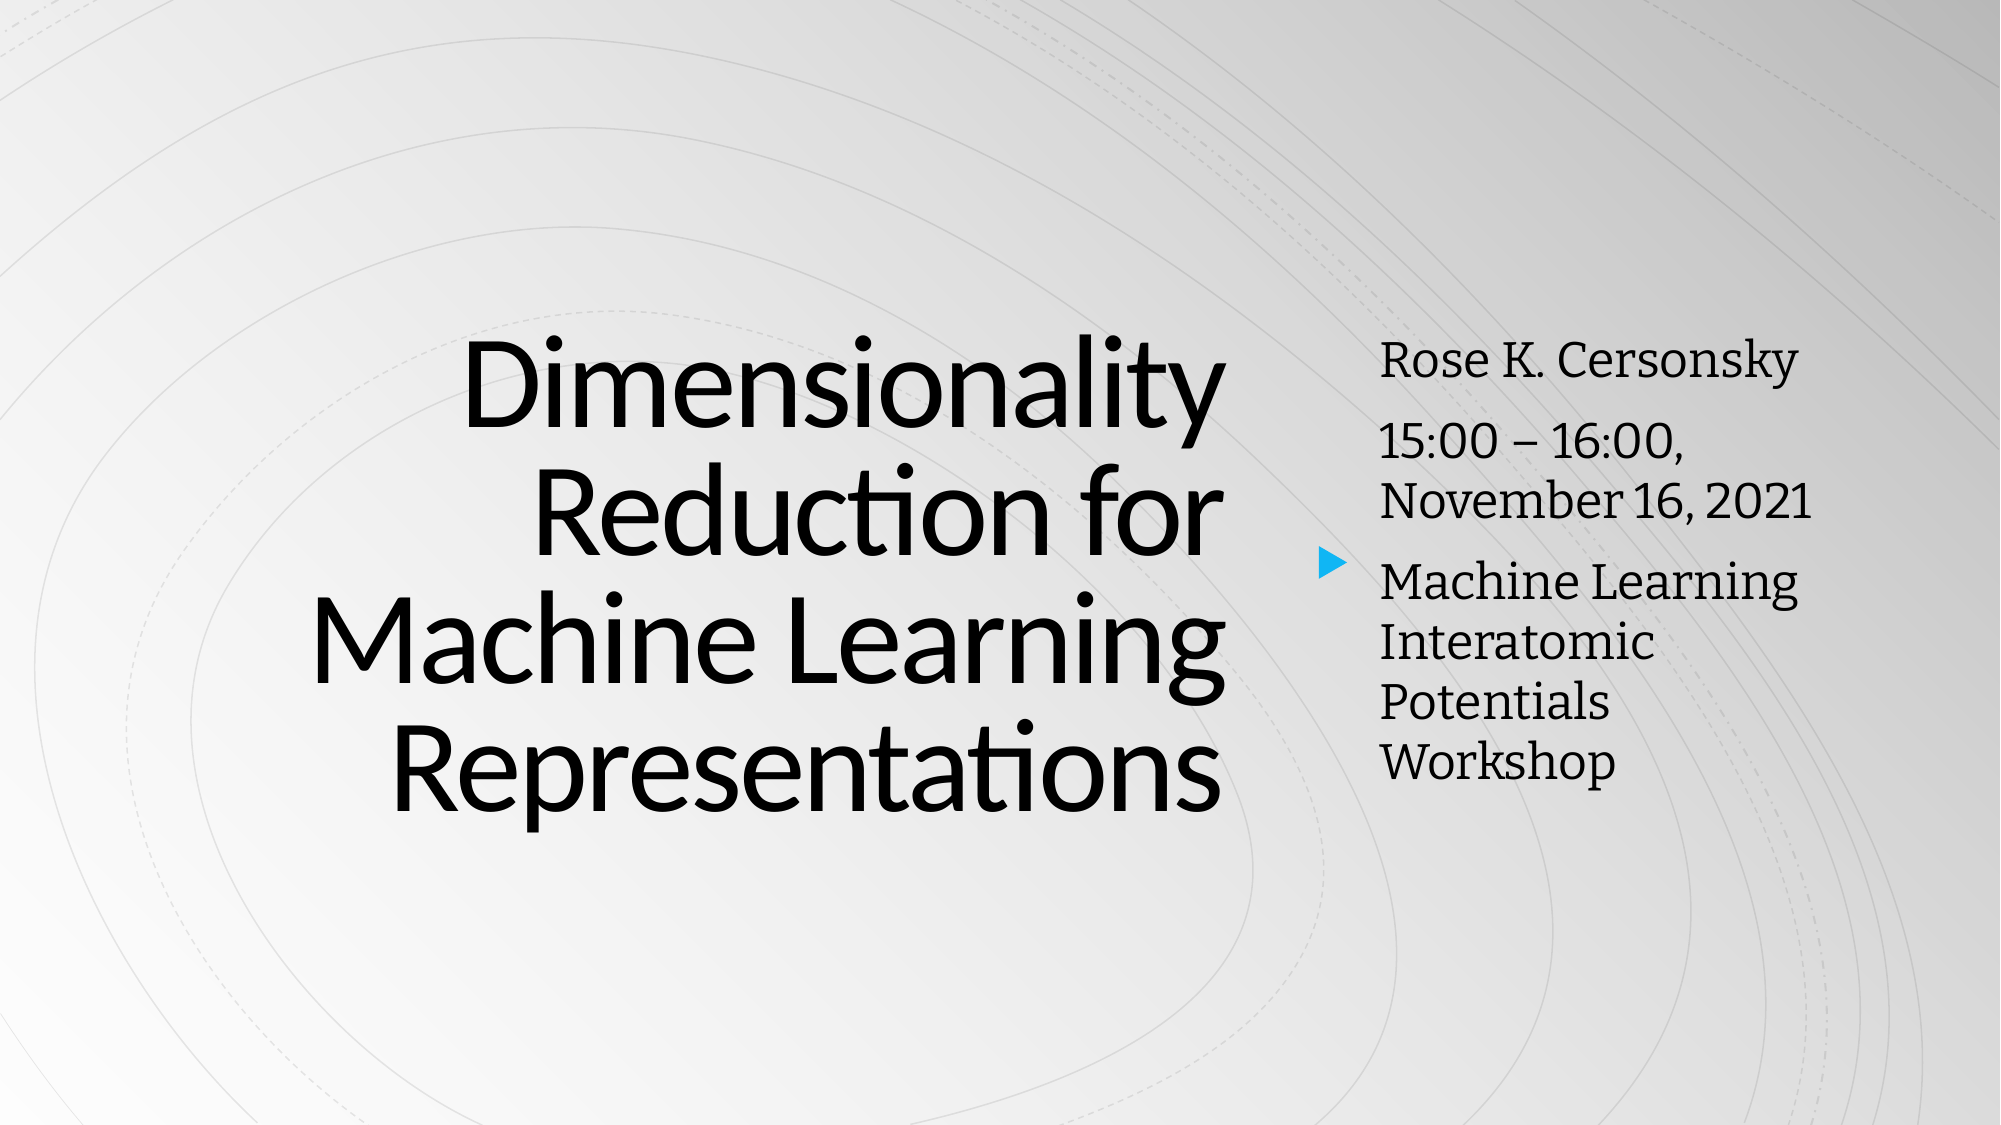

# Dimensionality Reduction for Machine Learning Representations
Rose K. Cersonsky
15:00 – 16:00, November 16, 2021
Machine Learning Interatomic Potentials Workshop